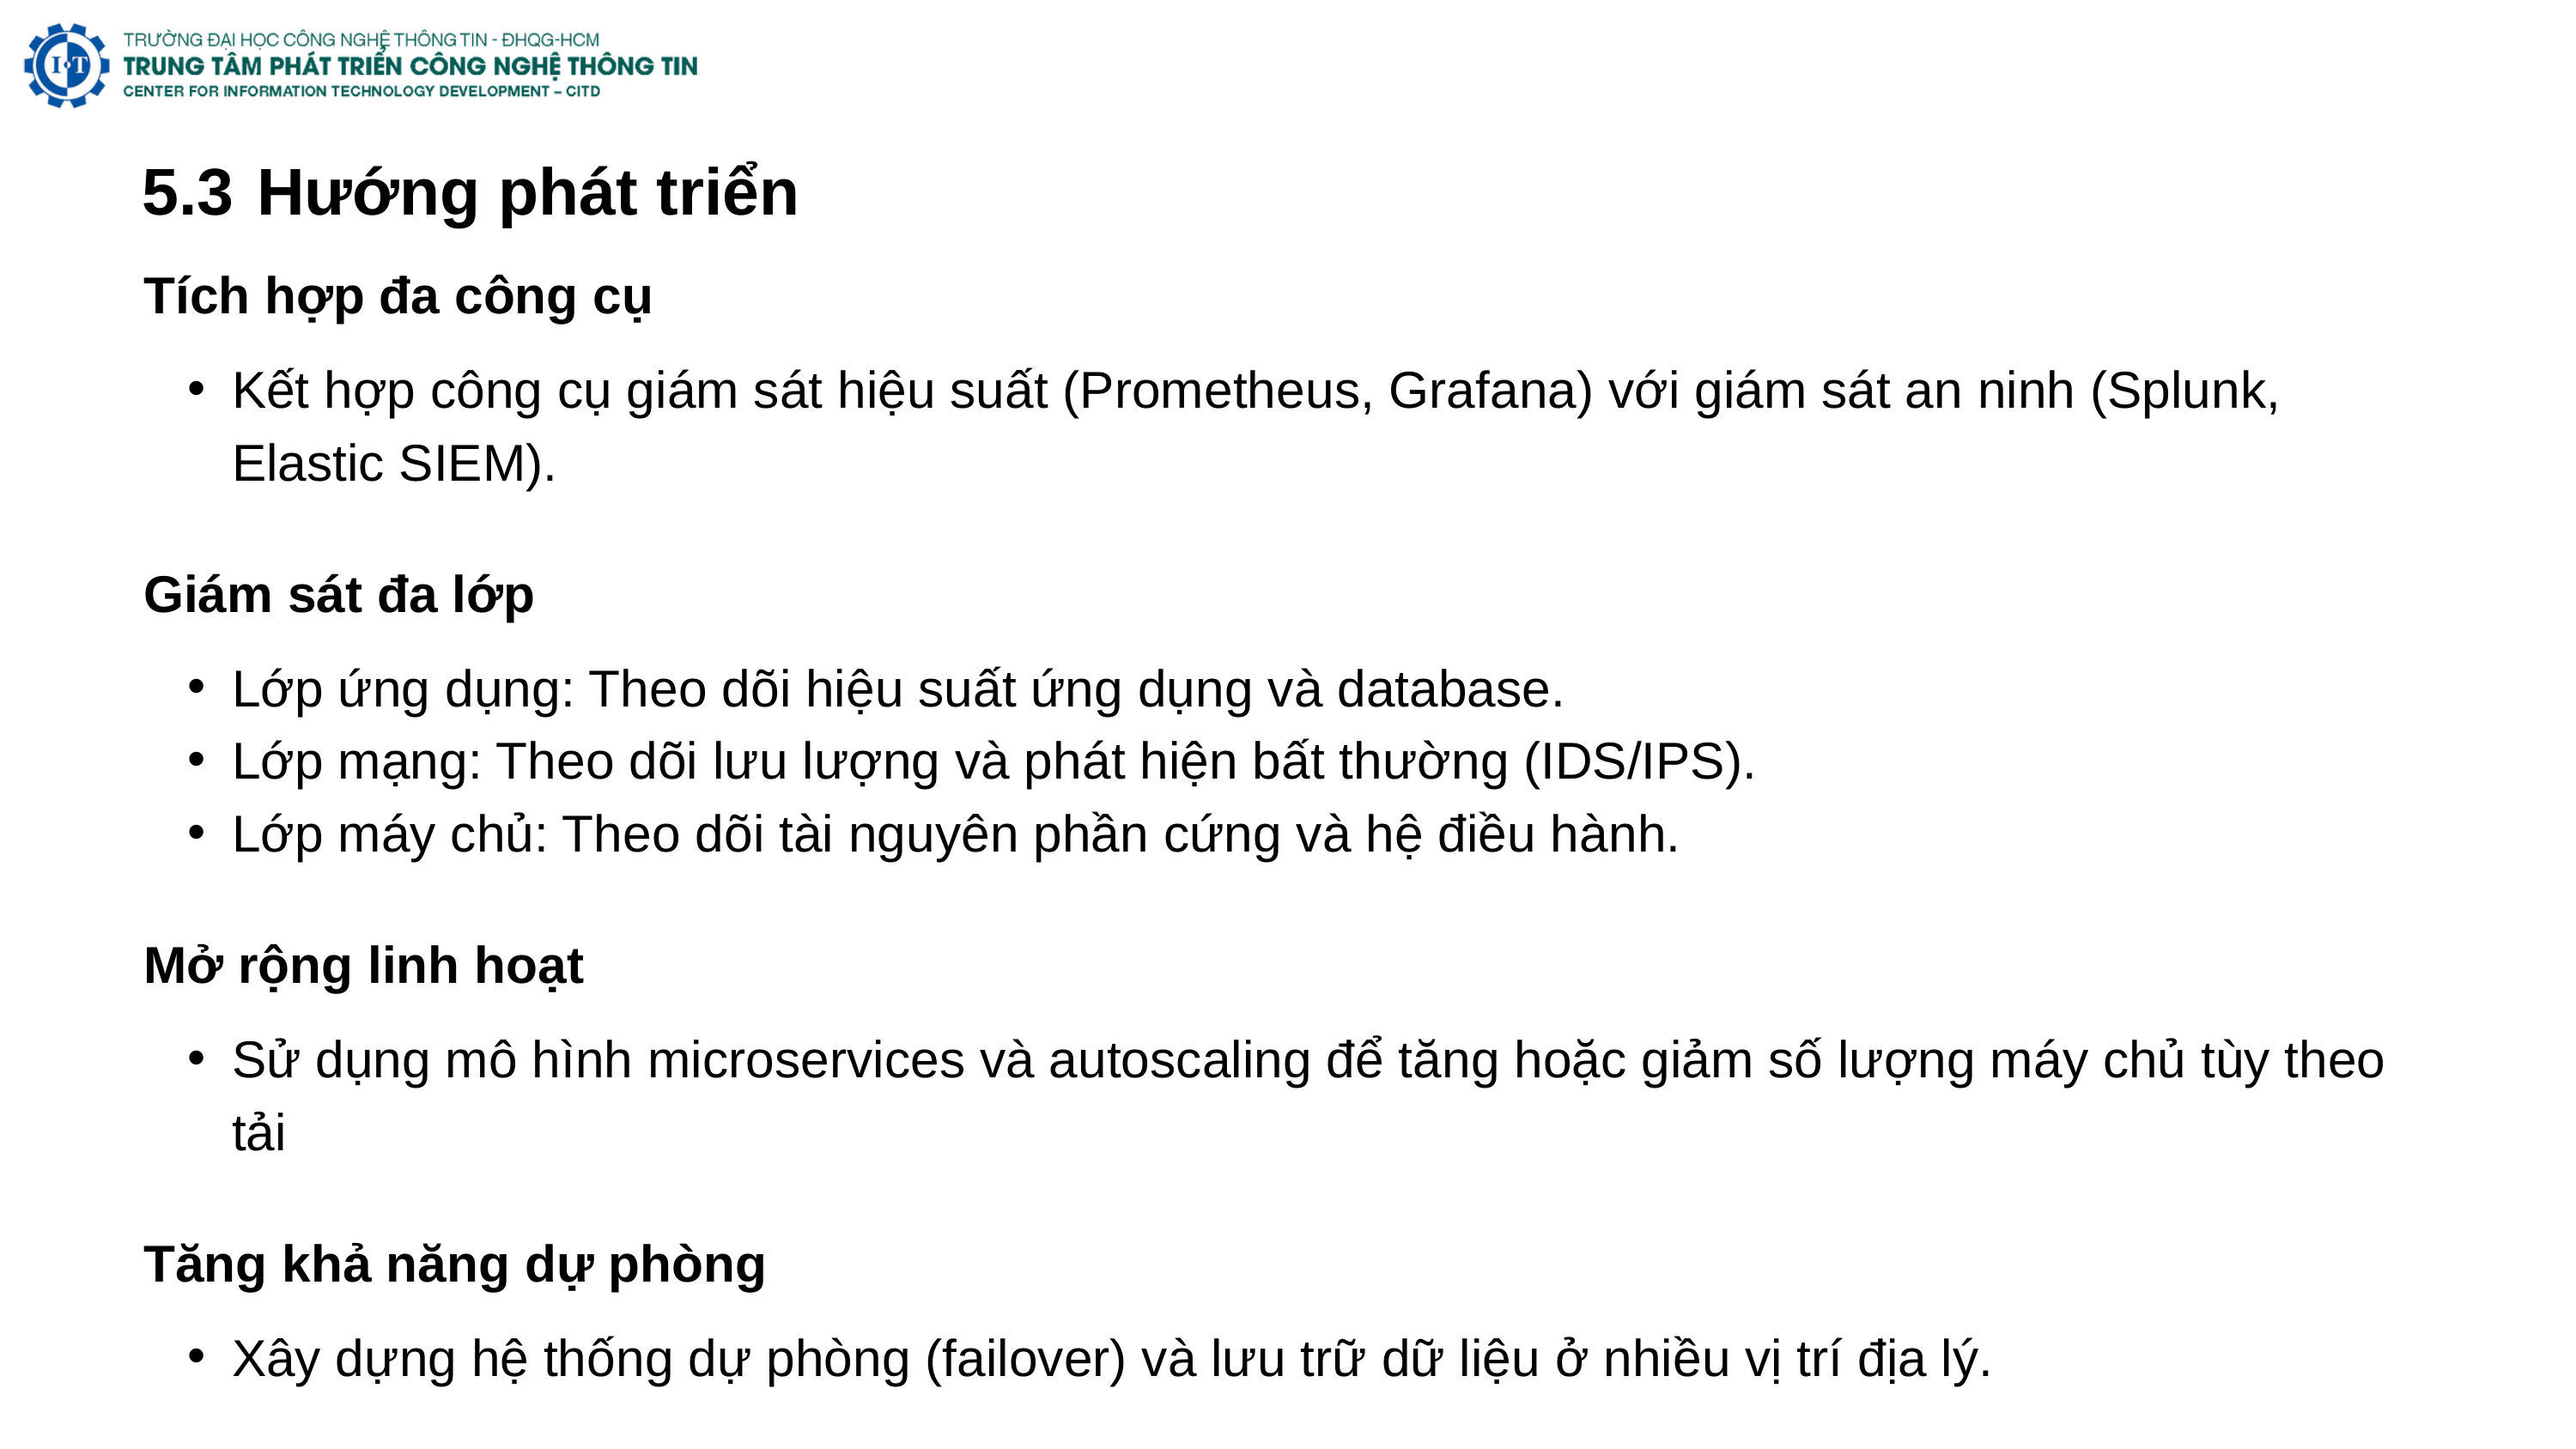

5.3
Hướng phát triển
Tích hợp đa công cụ
Kết hợp công cụ giám sát hiệu suất (Prometheus, Grafana) với giám sát an ninh (Splunk, Elastic SIEM).
Giám sát đa lớp
Lớp ứng dụng: Theo dõi hiệu suất ứng dụng và database.
Lớp mạng: Theo dõi lưu lượng và phát hiện bất thường (IDS/IPS).
Lớp máy chủ: Theo dõi tài nguyên phần cứng và hệ điều hành.
Mở rộng linh hoạt
Sử dụng mô hình microservices và autoscaling để tăng hoặc giảm số lượng máy chủ tùy theo tải
Tăng khả năng dự phòng
Xây dựng hệ thống dự phòng (failover) và lưu trữ dữ liệu ở nhiều vị trí địa lý.